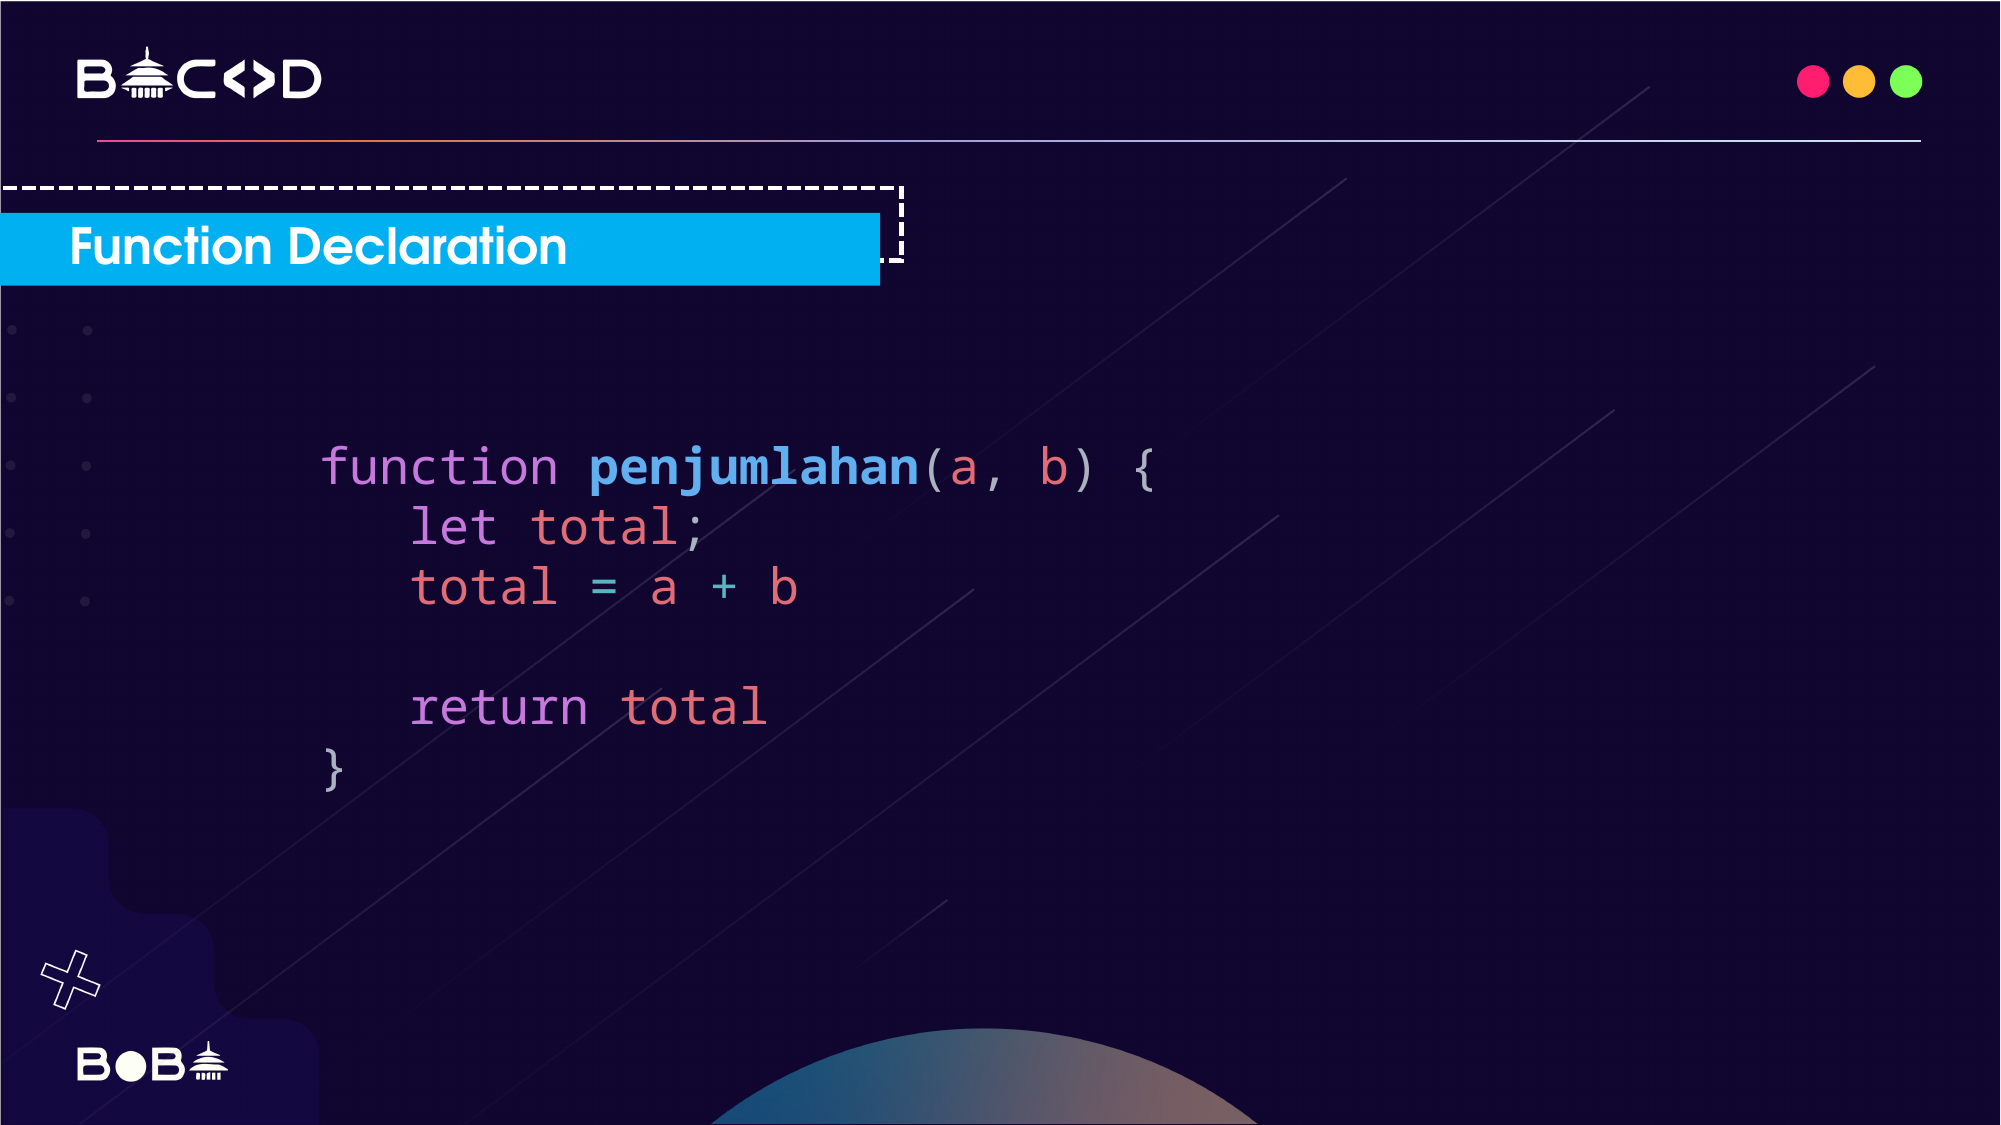

Function Declaration
function penjumlahan(a, b) {
   let total;
   total = a + b
   return total
}